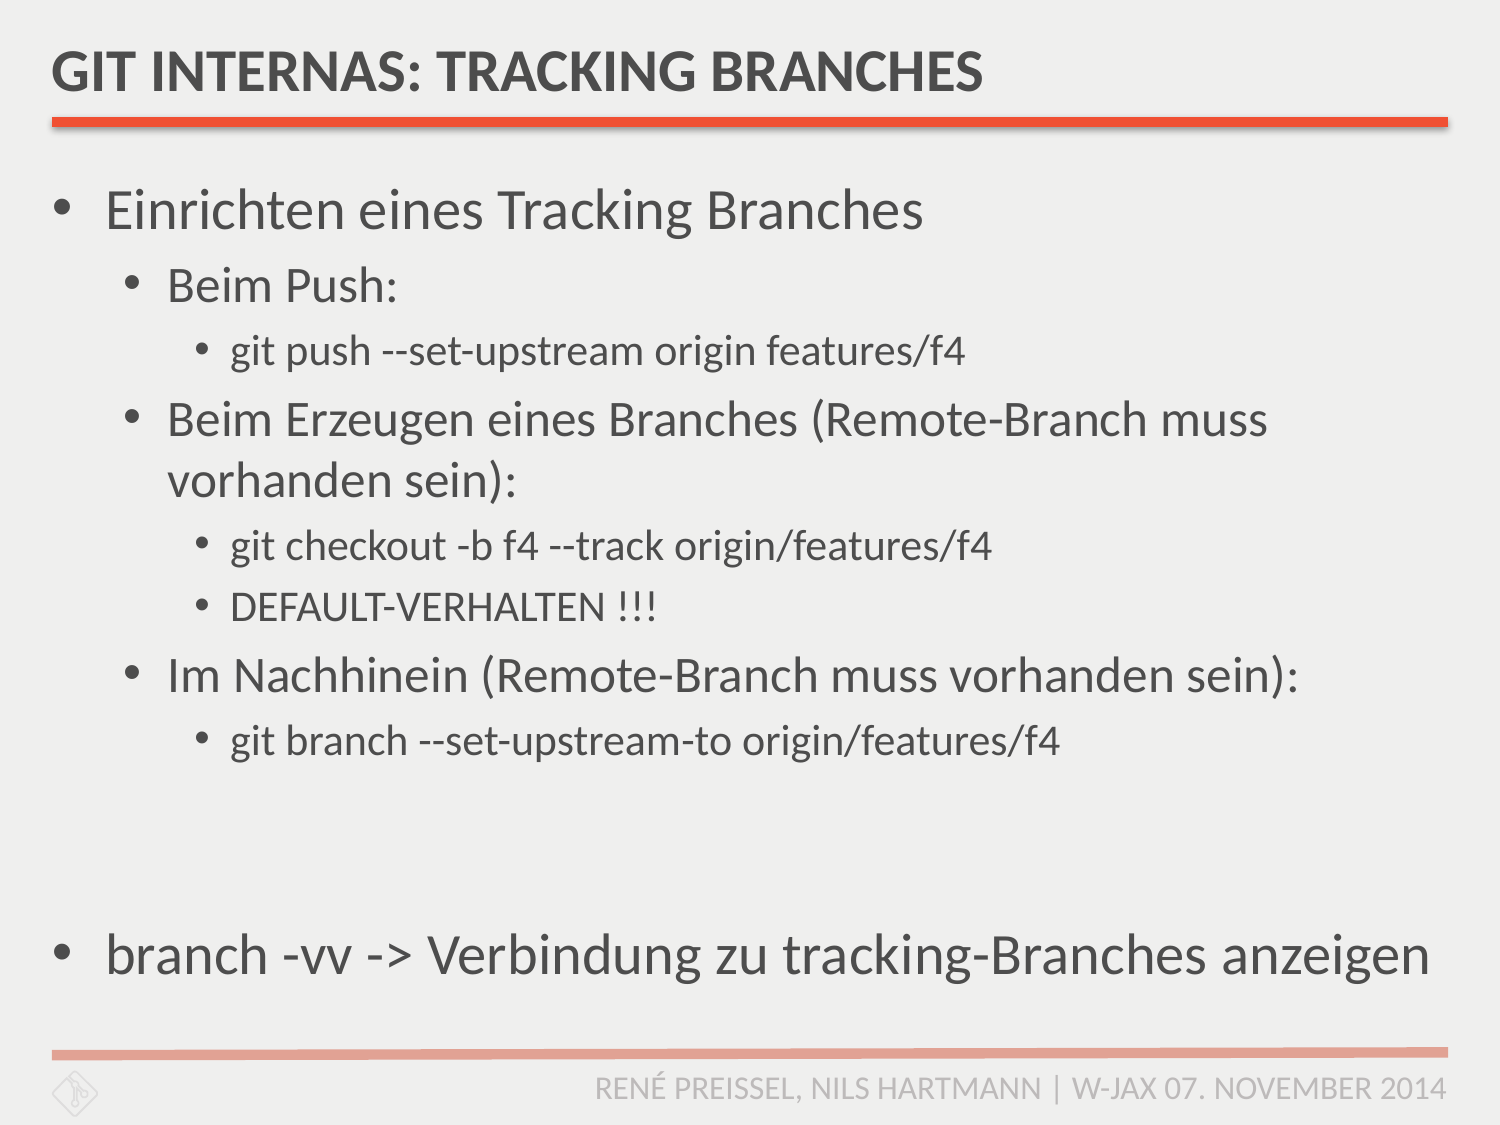

# GIT INTERNAS: TRACKING BRANCHES
Einrichten eines Tracking Branches
Beim Push:
git push --set-upstream origin features/f4
Beim Erzeugen eines Branches (Remote-Branch muss vorhanden sein):
git checkout -b f4 --track origin/features/f4
DEFAULT-VERHALTEN !!!
Im Nachhinein (Remote-Branch muss vorhanden sein):
git branch --set-upstream-to origin/features/f4

branch -vv -> Verbindung zu tracking-Branches anzeigen